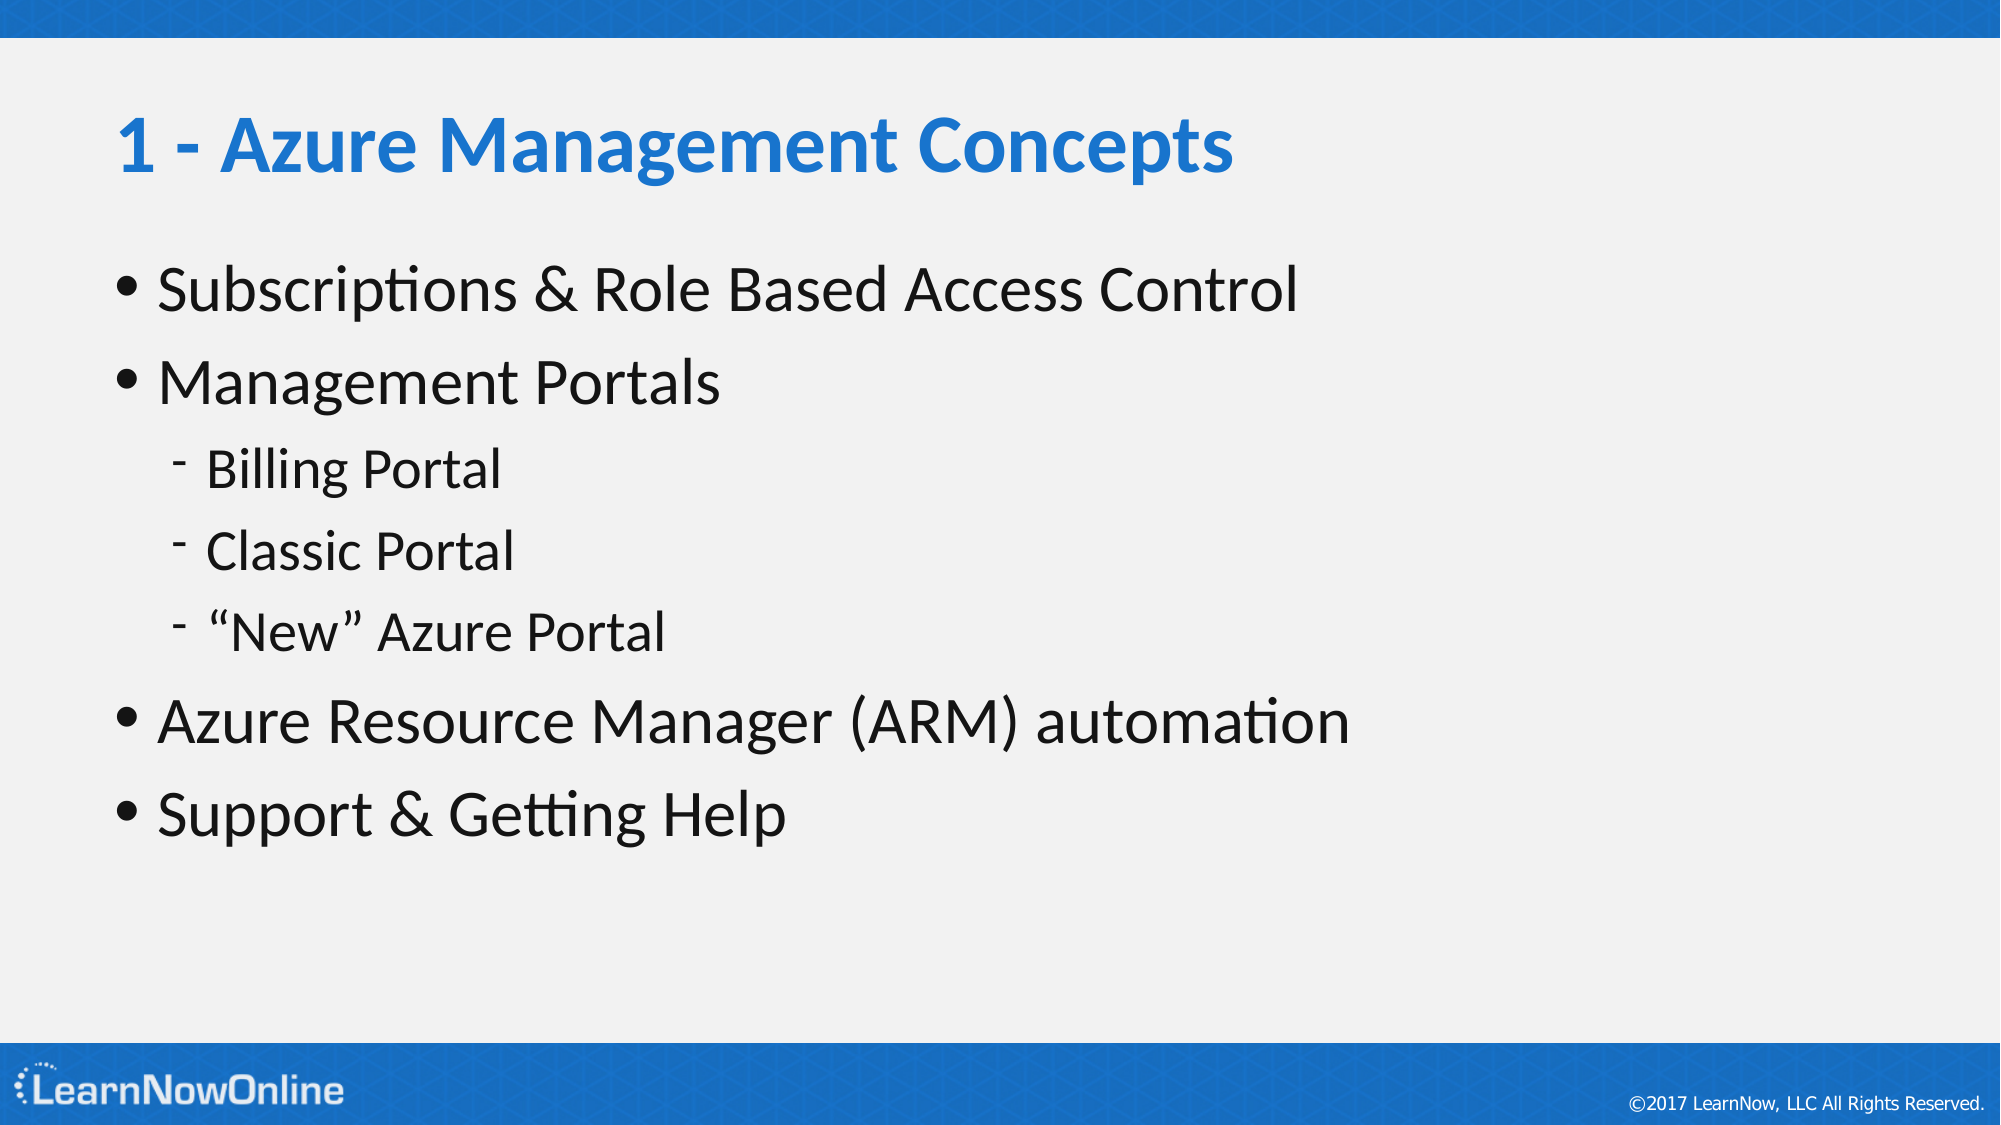

# 1 - Azure Management Concepts
Subscriptions & Role Based Access Control
Management Portals
Billing Portal
Classic Portal
“New” Azure Portal
Azure Resource Manager (ARM) automation
Support & Getting Help